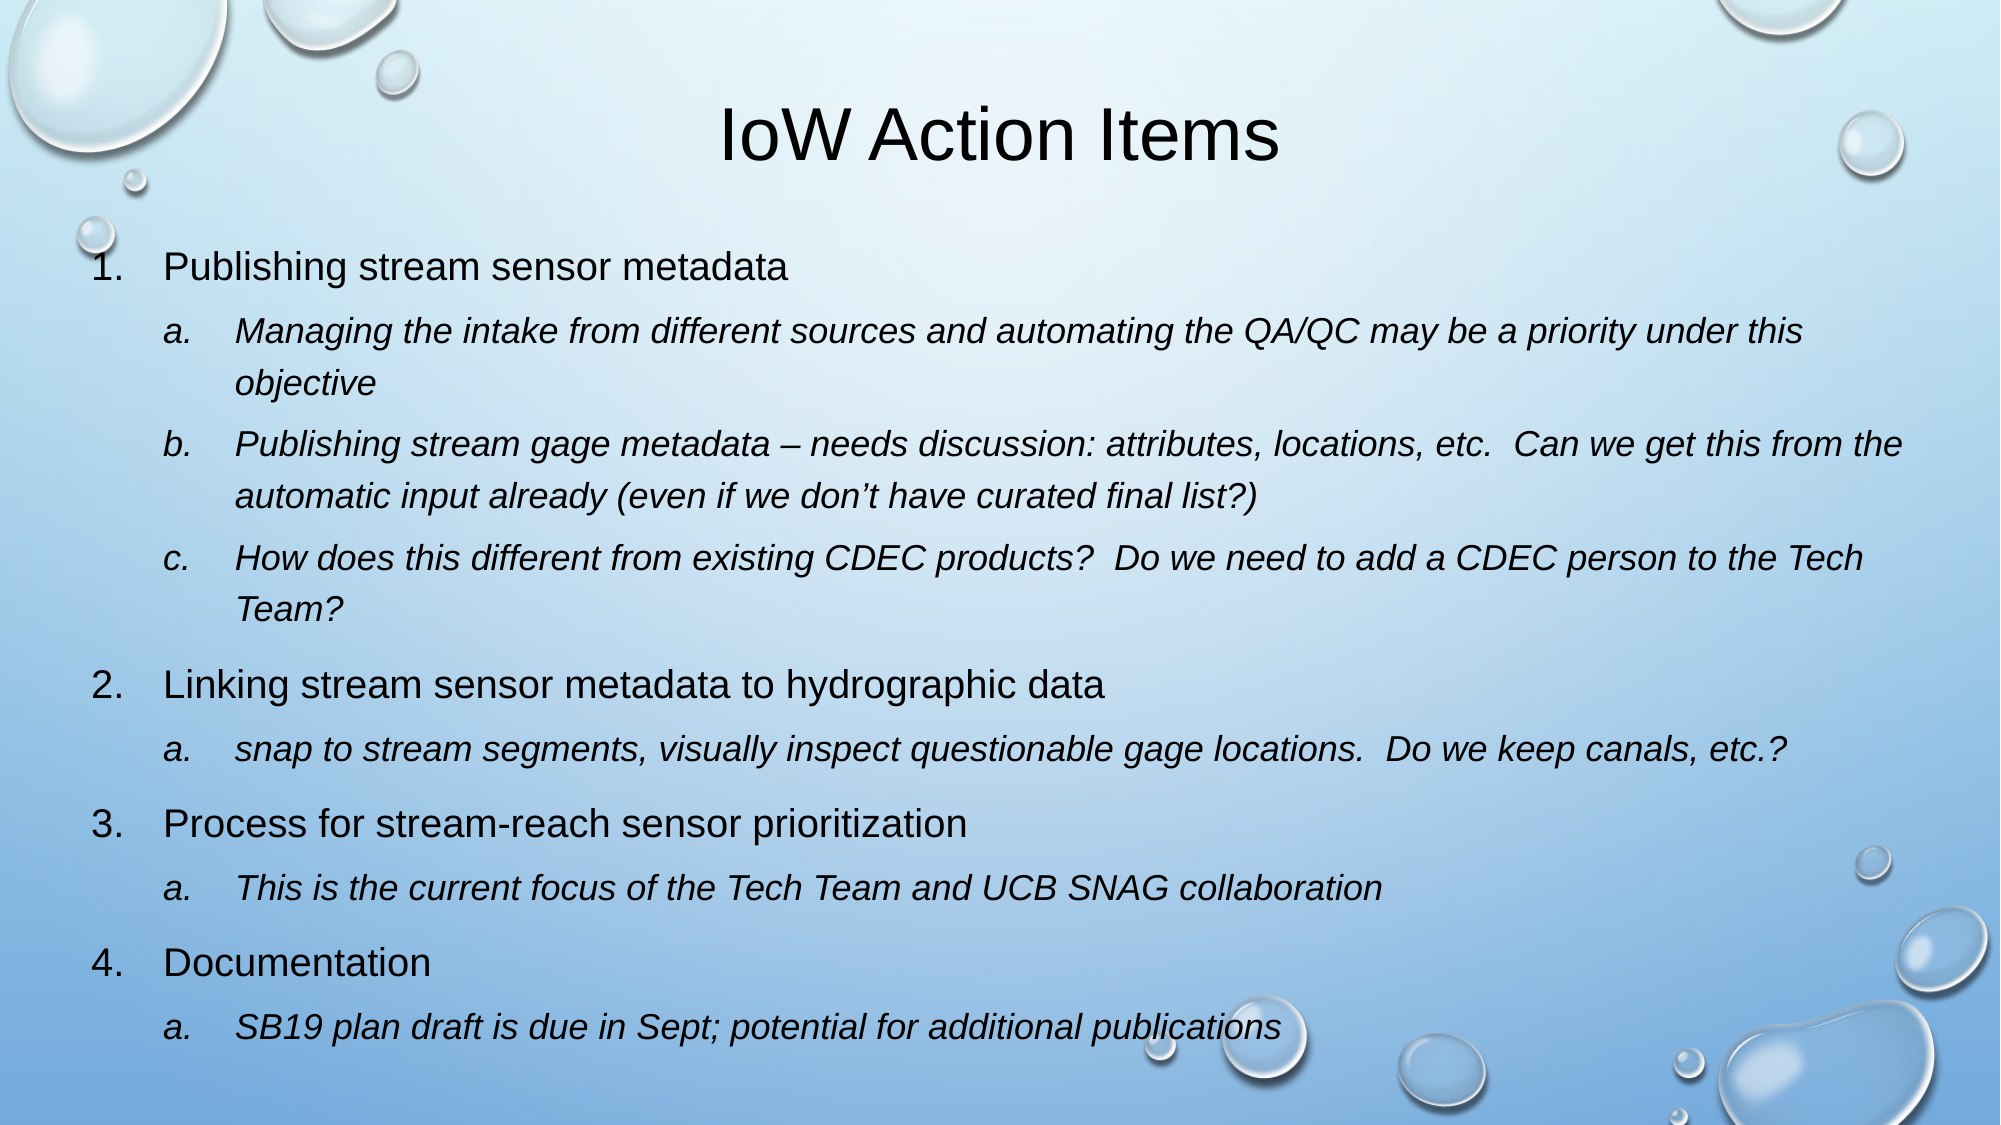

# IoW Action Items
Publishing stream sensor metadata
Managing the intake from different sources and automating the QA/QC may be a priority under this objective
Publishing stream gage metadata – needs discussion: attributes, locations, etc.  Can we get this from the automatic input already (even if we don’t have curated final list?)
How does this different from existing CDEC products?  Do we need to add a CDEC person to the Tech Team?
Linking stream sensor metadata to hydrographic data
snap to stream segments, visually inspect questionable gage locations.  Do we keep canals, etc.?
Process for stream-reach sensor prioritization
This is the current focus of the Tech Team and UCB SNAG collaboration
Documentation
SB19 plan draft is due in Sept; potential for additional publications